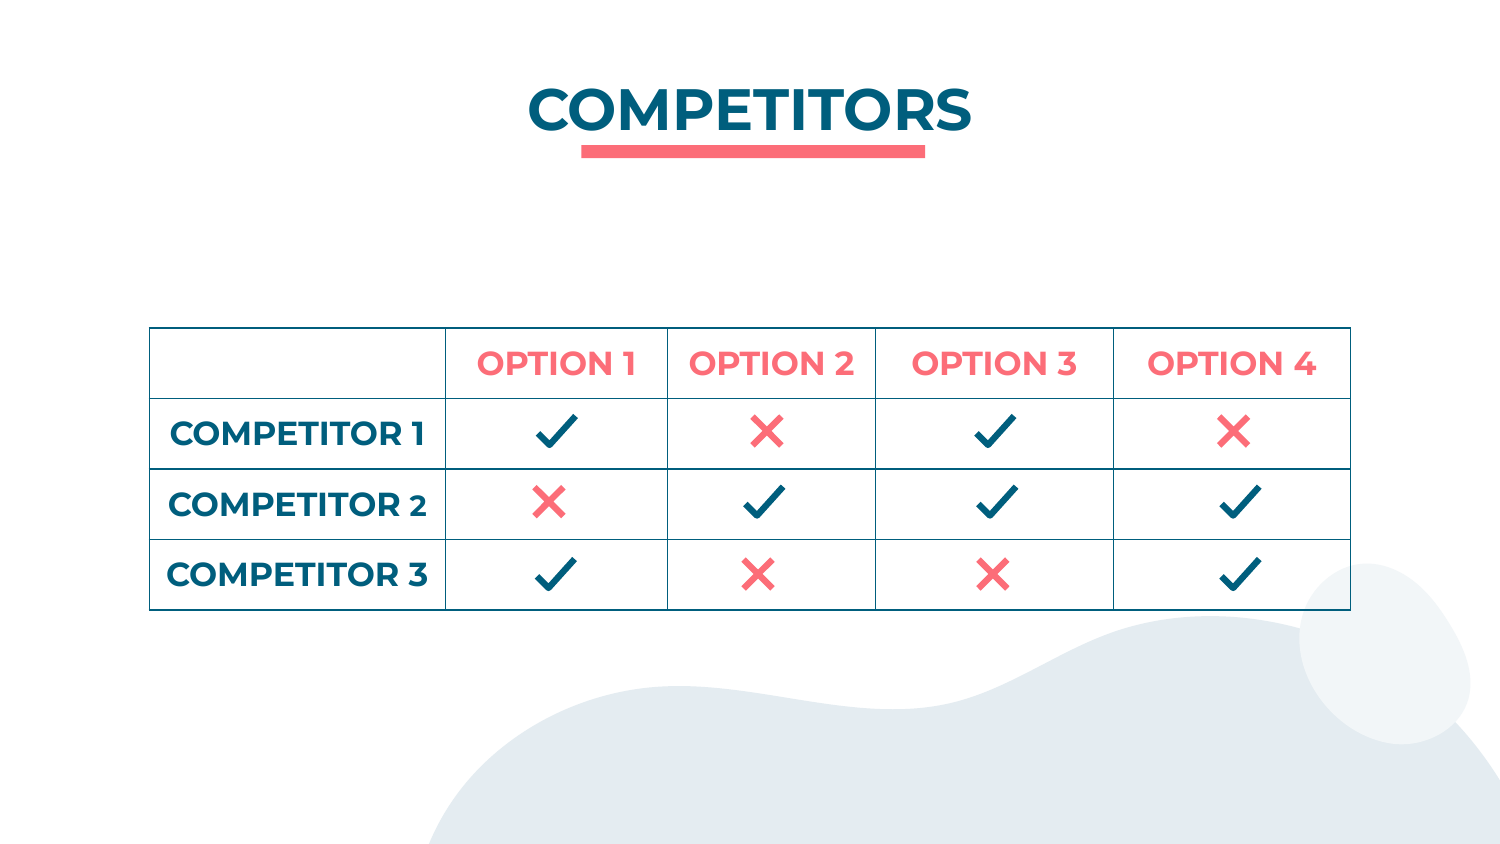

# COMPETITORS

|  | OPTION 1 | OPTION 2 | OPTION 3 | OPTION 4 |
| --- | --- | --- | --- | --- |
| COMPETITOR 1 |  |  |  |  |
| COMPETITOR 2 |  |  |  |  |
| COMPETITOR 3 |  |  |  |  |